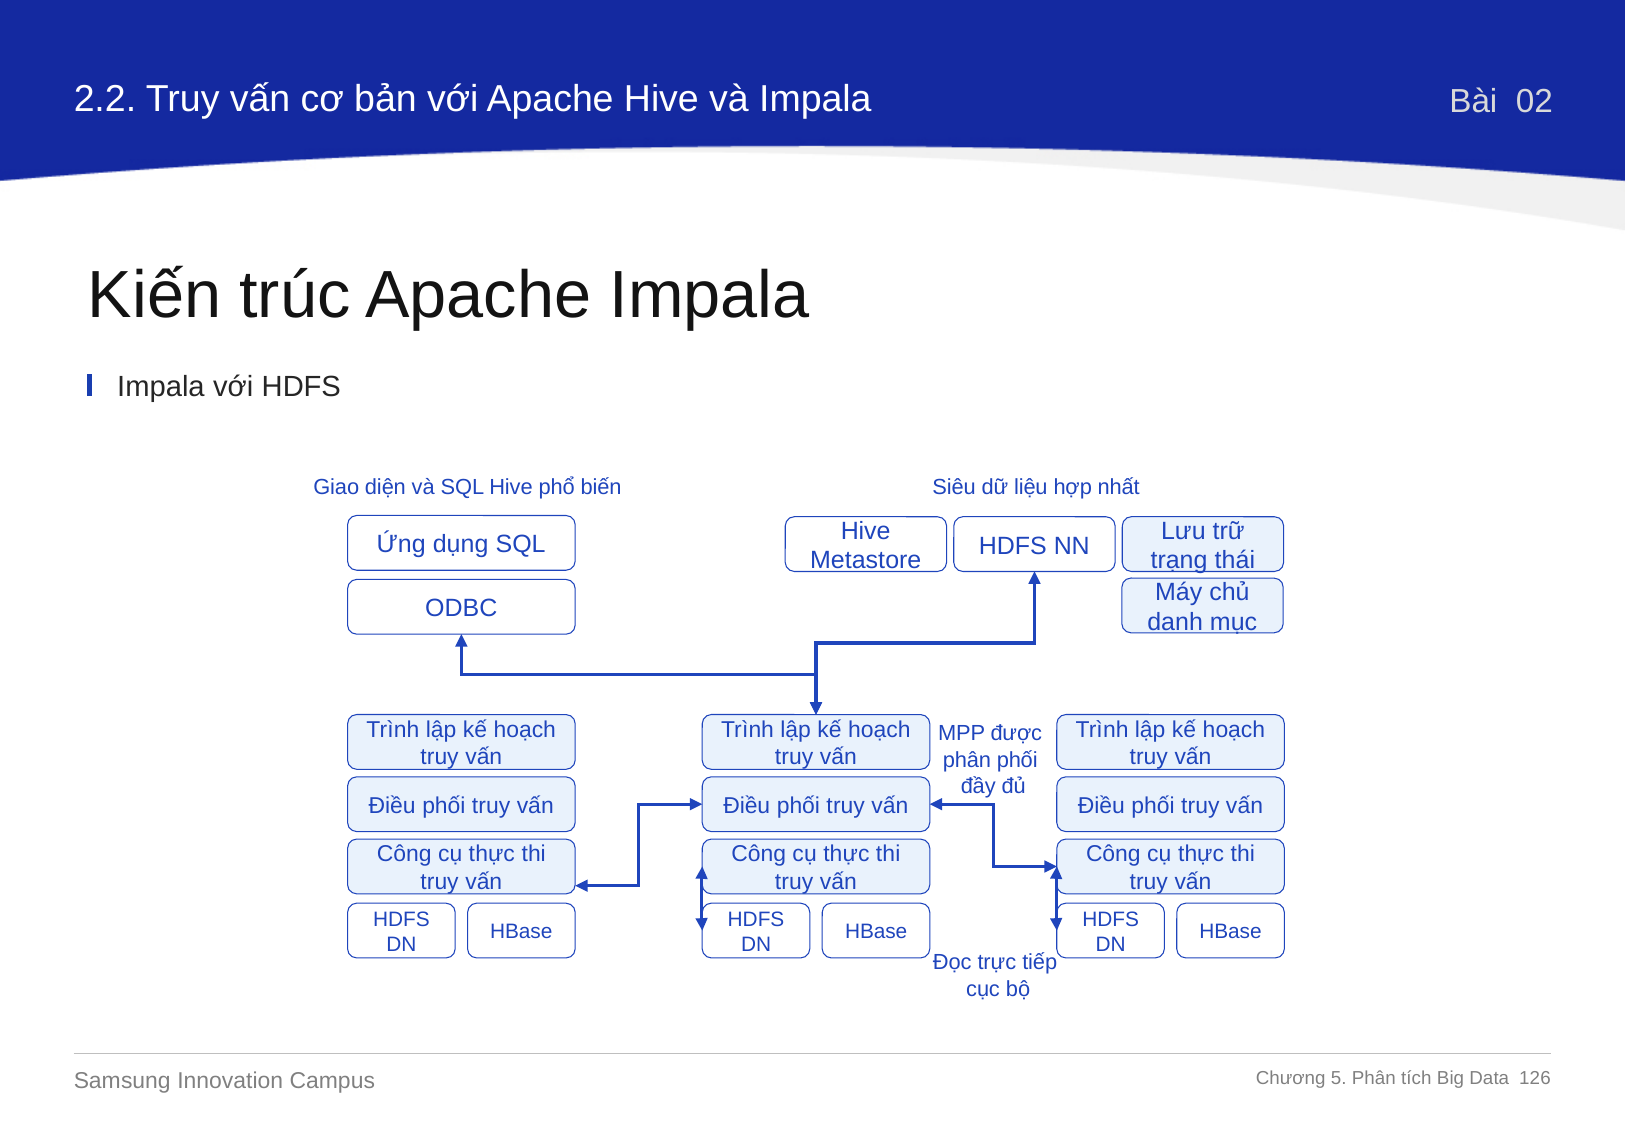

2.2. Truy vấn cơ bản với Apache Hive và Impala
Bài  02
Kiến trúc Apache Impala
Impala với HDFS
Giao diện và SQL Hive phổ biến
Siêu dữ liệu hợp nhất
Ứng dụng SQL
ODBC
Hive
Metastore
HDFS NN
Lưu trữ trạng thái
Trình lập kế hoạch truy vấn
Điều phối truy vấn
Công cụ thực thi truy vấn
HDFS DN
HBase
Trình lập kế hoạch truy vấn
Điều phối truy vấn
Công cụ thực thi truy vấn
HDFS DN
HBase
Trình lập kế hoạch truy vấn
Điều phối truy vấn
Công cụ thực thi truy vấn
HDFS DN
HBase
Máy chủ danh mục
MPP được
phân phối
đầy đủ
Đọc trực tiếp
cục bộ